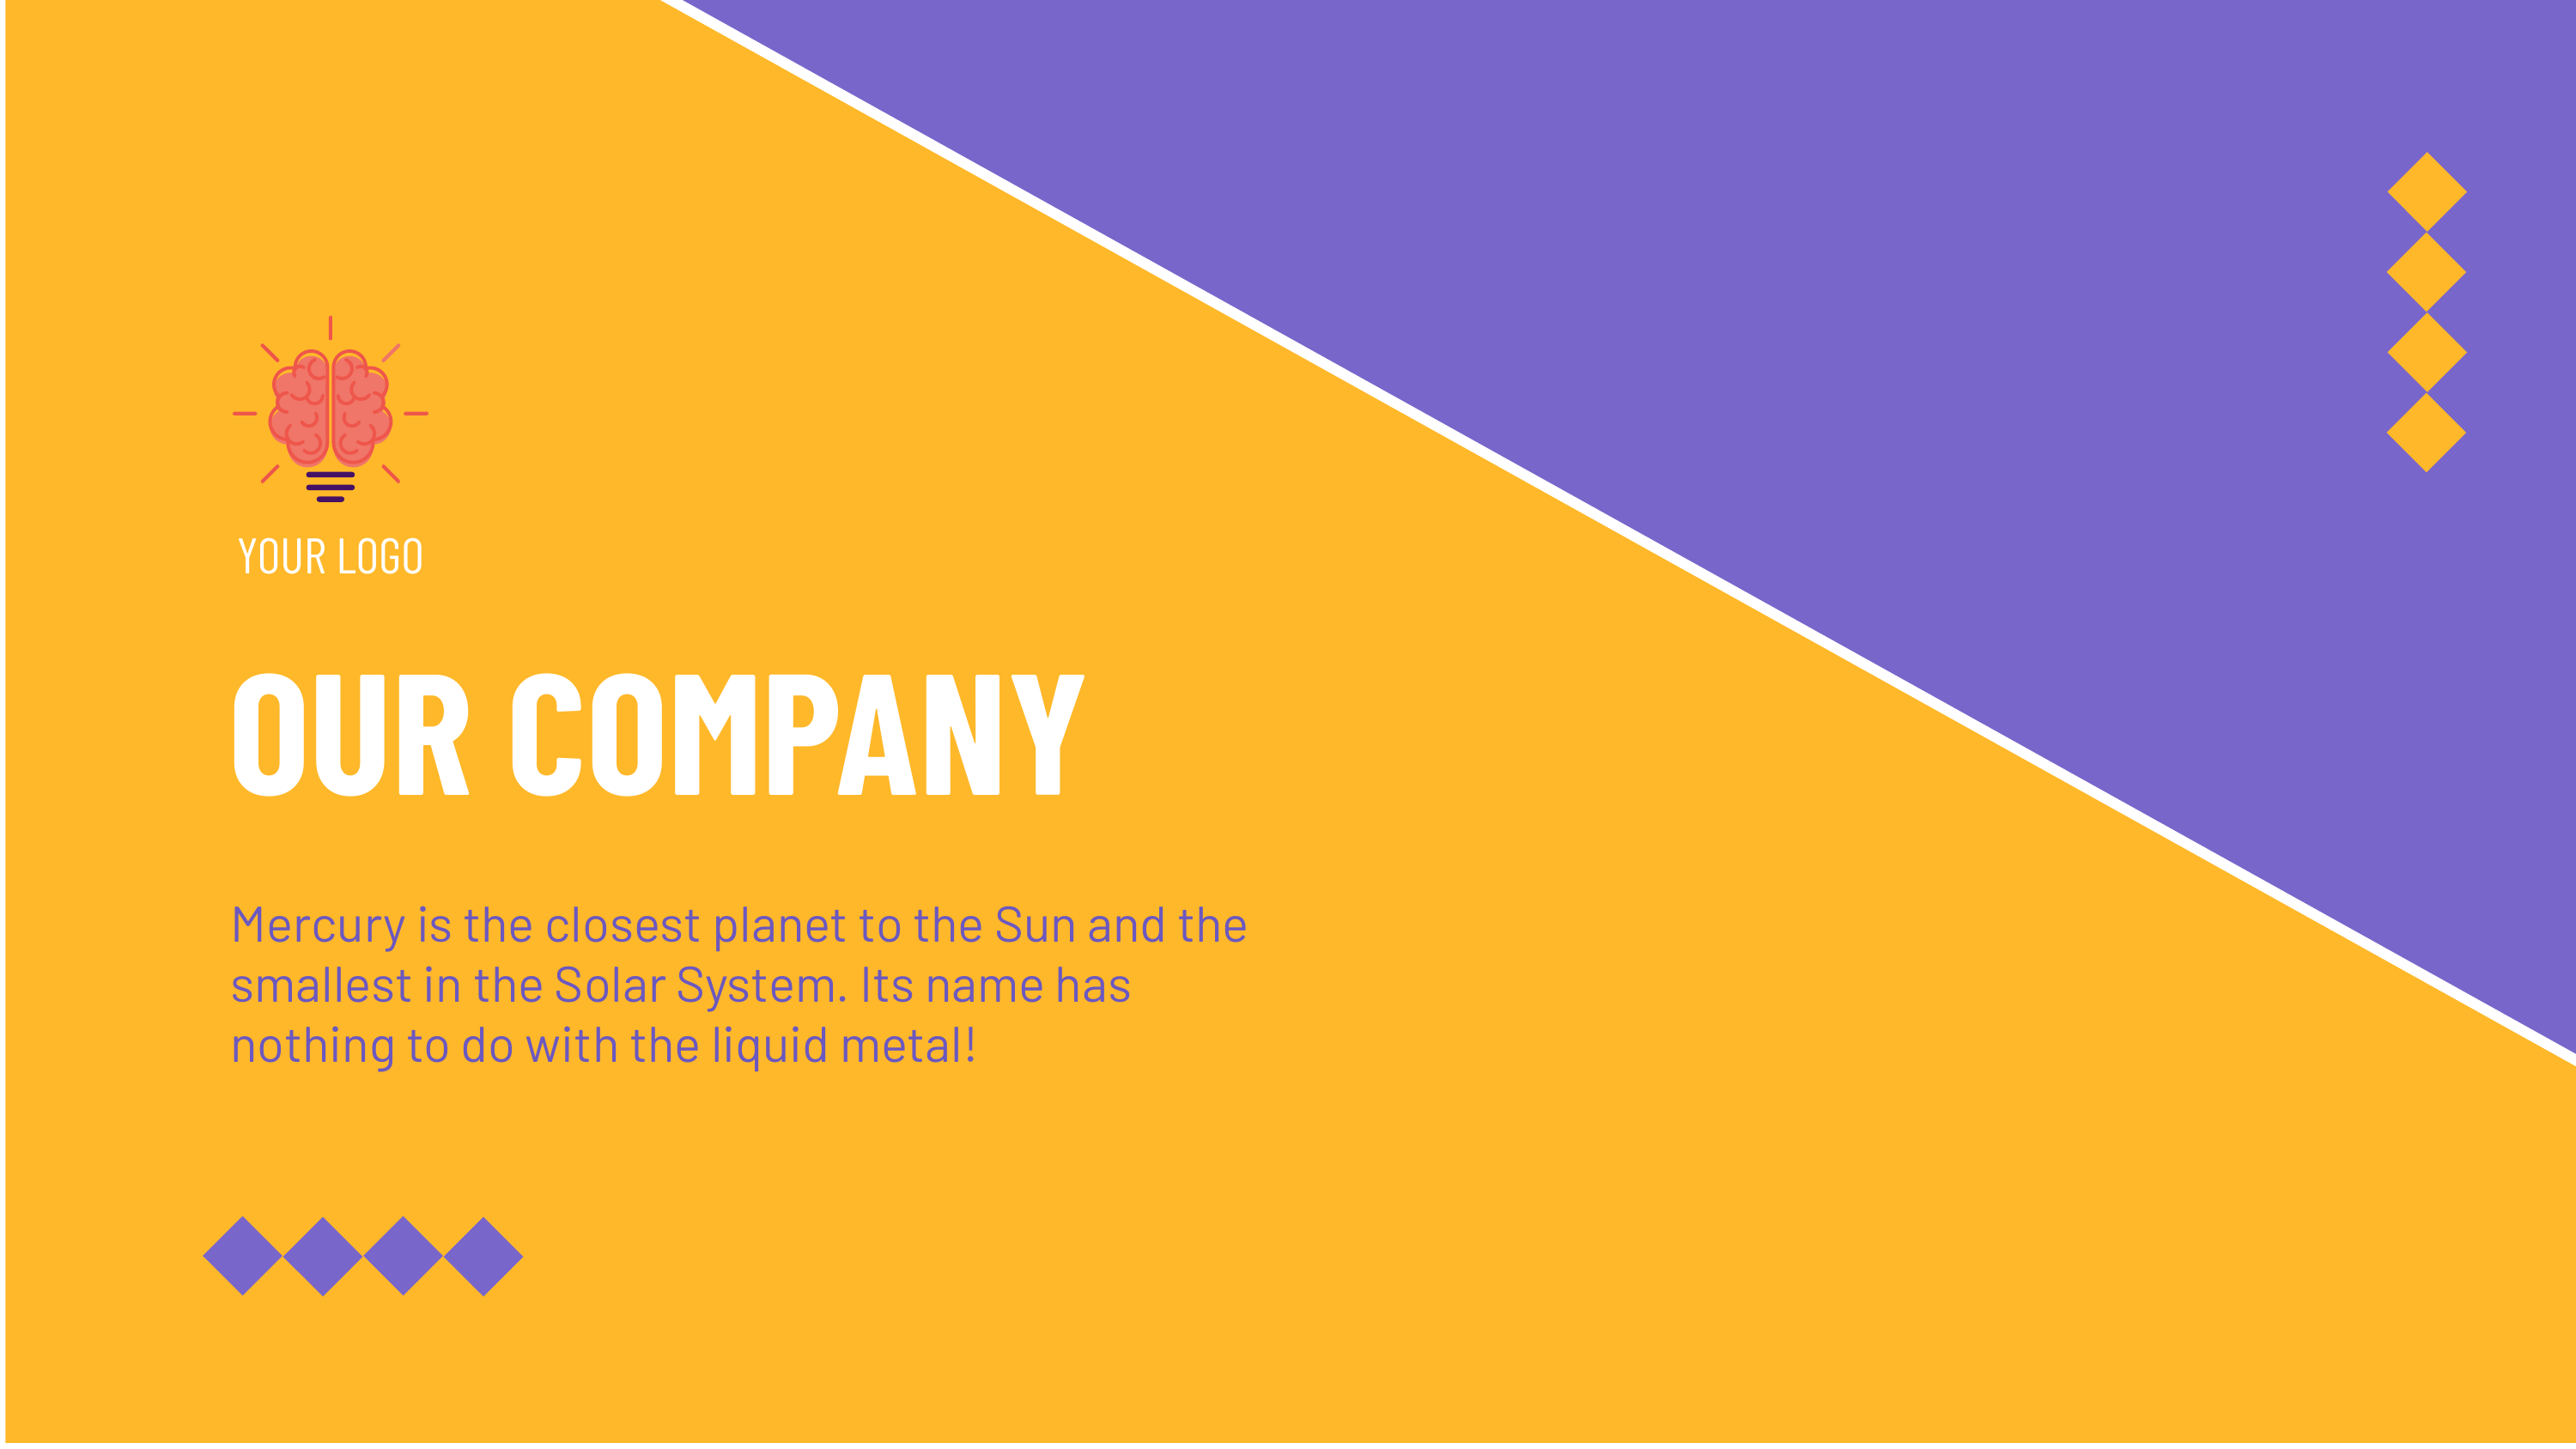

YOUR LOGO
# OUR COMPANY
Mercury is the closest planet to the Sun and the smallest in the Solar System. Its name has nothing to do with the liquid metal!